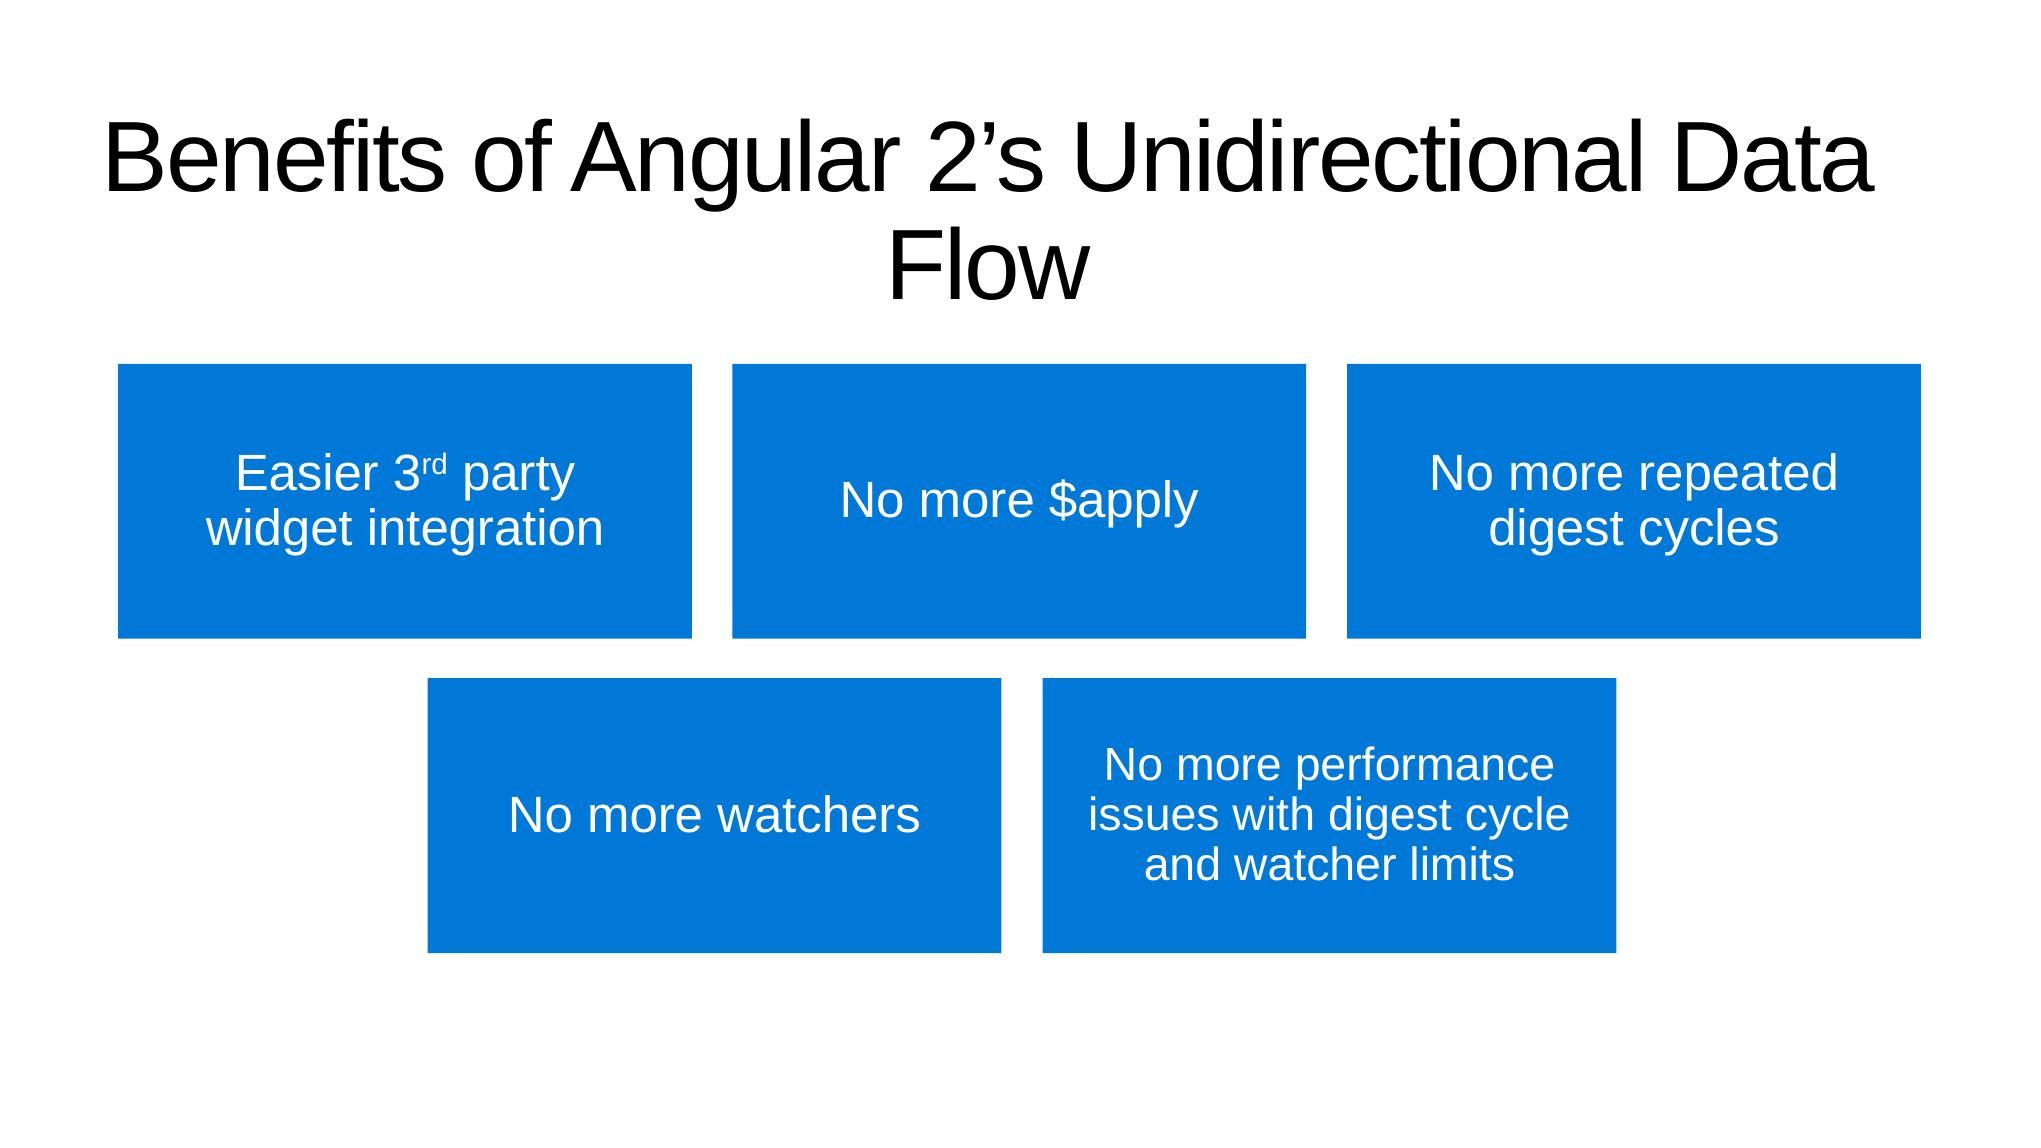

# Benefits of Angular 2’s Unidirectional Data Flow
Easier 3rd party widget integration
No more $apply
No more repeated digest cycles
No more watchers
No more performance issues with digest cycle and watcher limits